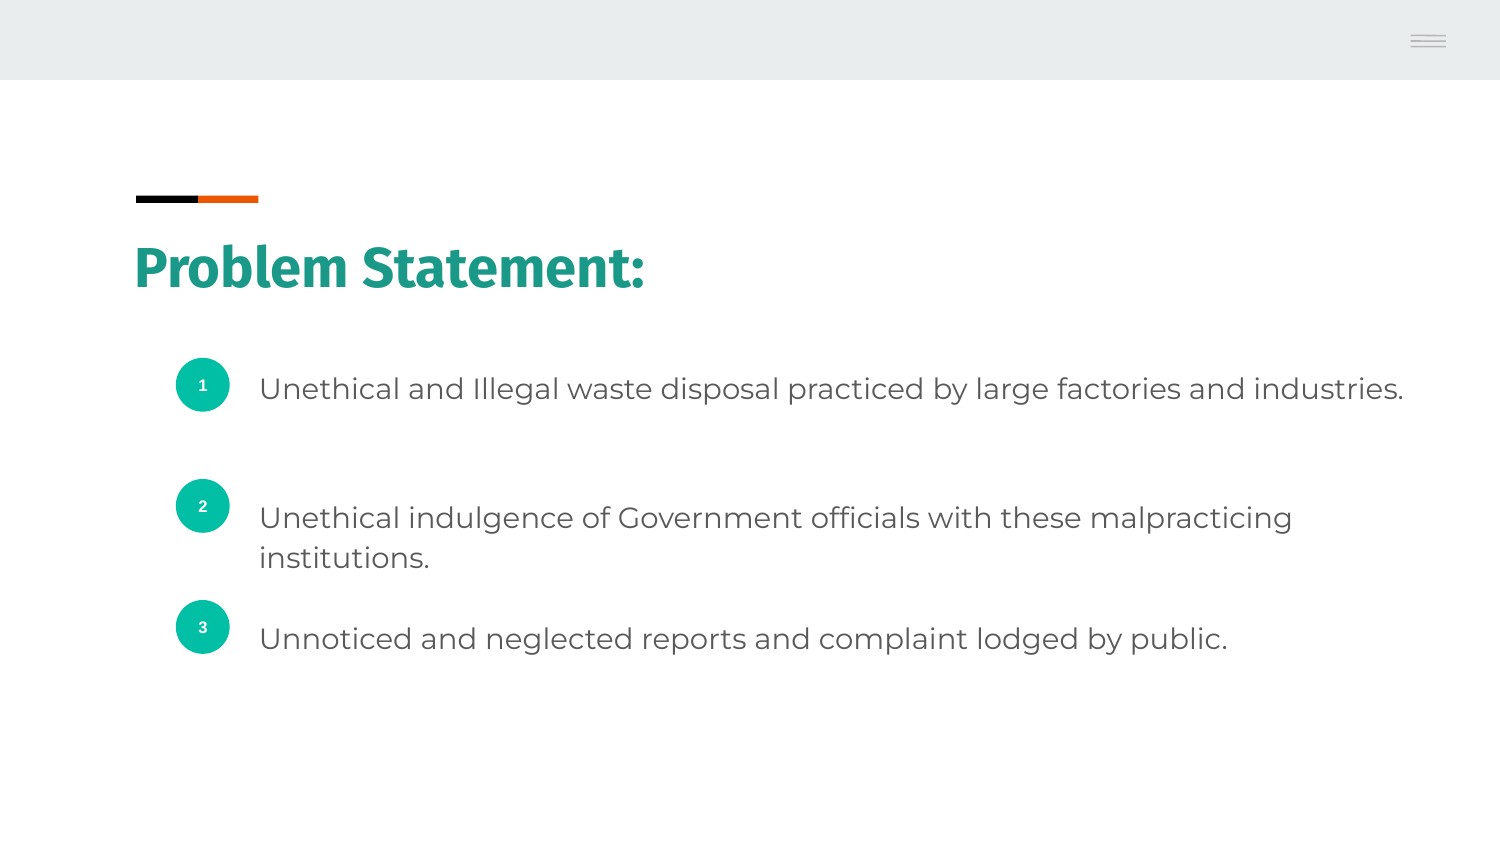

Problem Statement:
Unethical and Illegal waste disposal practiced by large factories and industries.
1
2
Unethical indulgence of Government officials with these malpracticing institutions.
3
Unnoticed and neglected reports and complaint lodged by public.